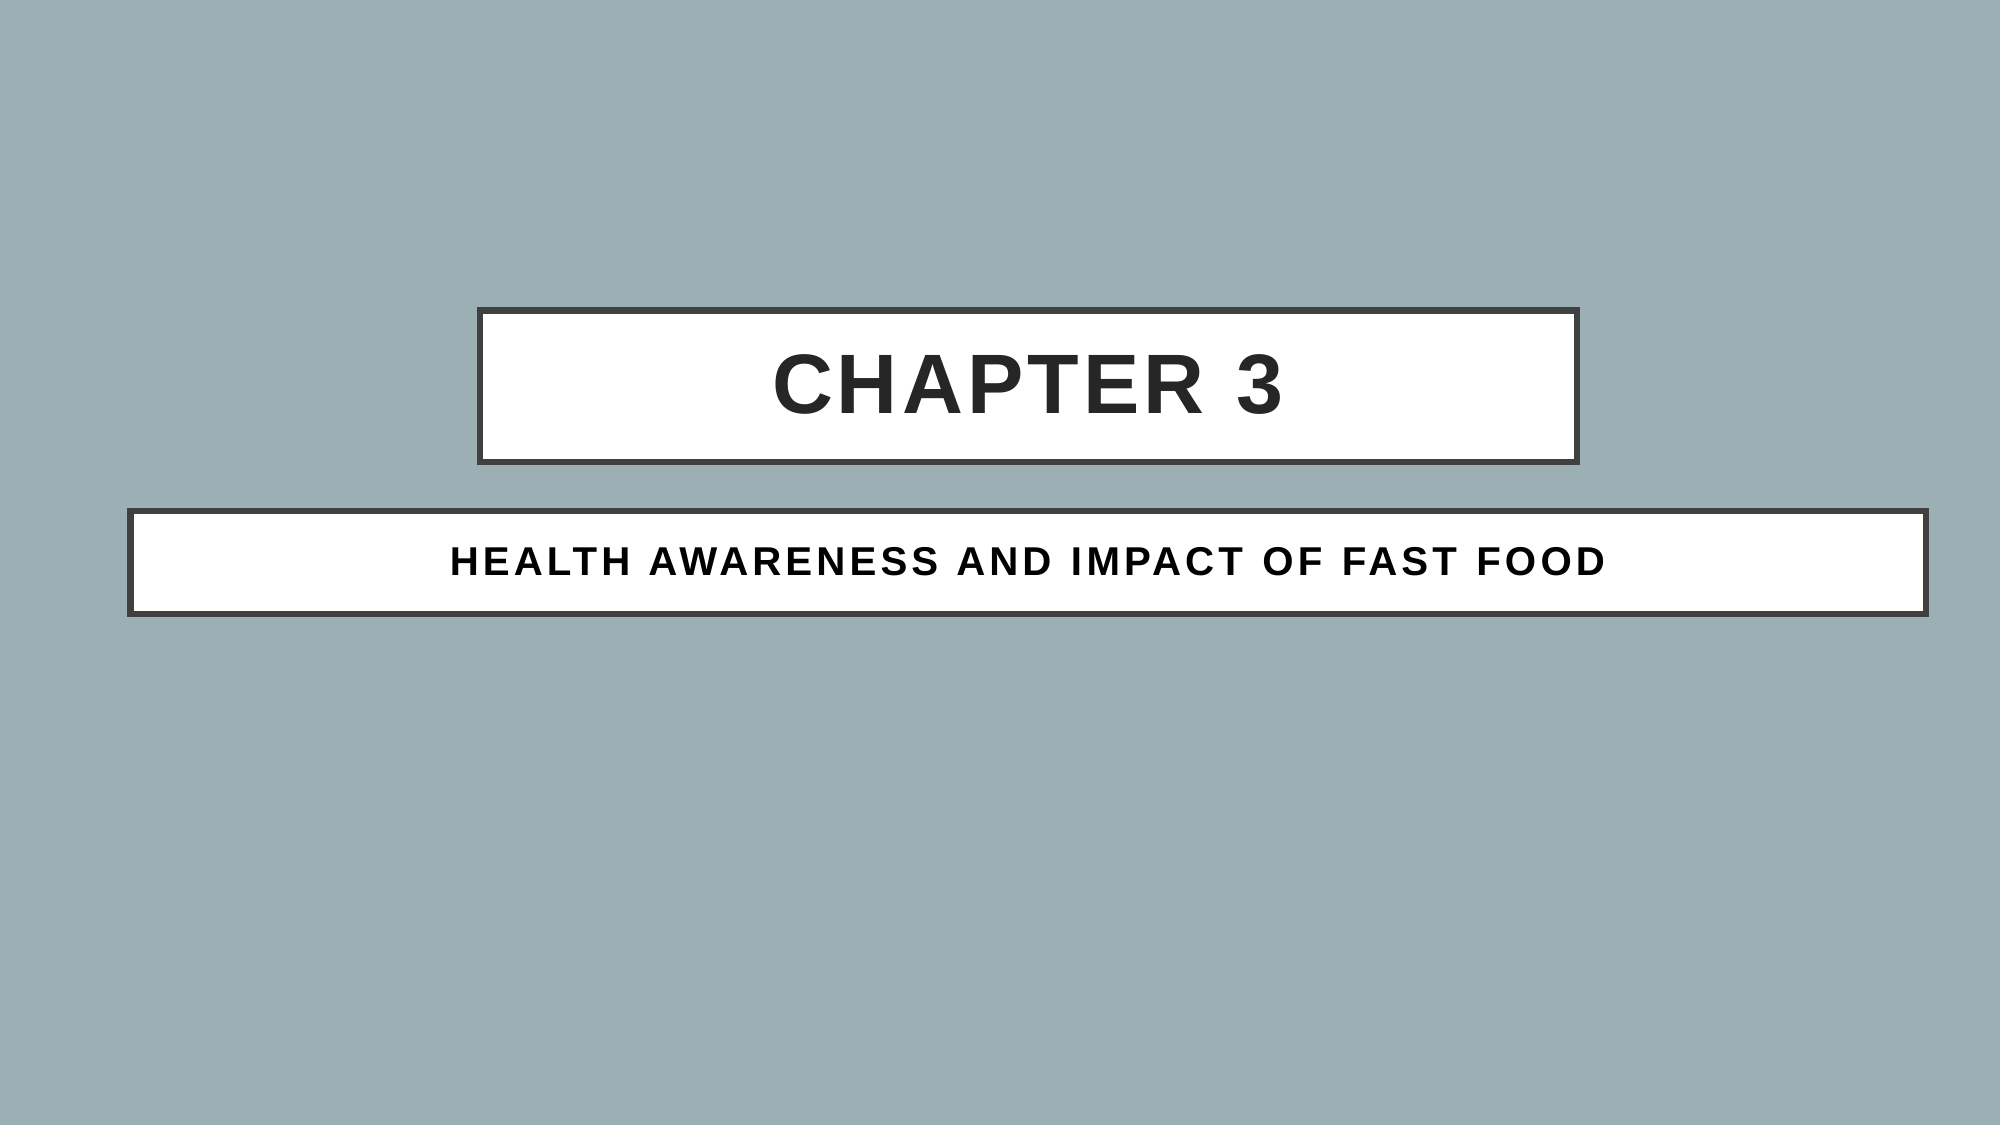

# CHAPTER 3
Health Awareness And Impact of Fast Food